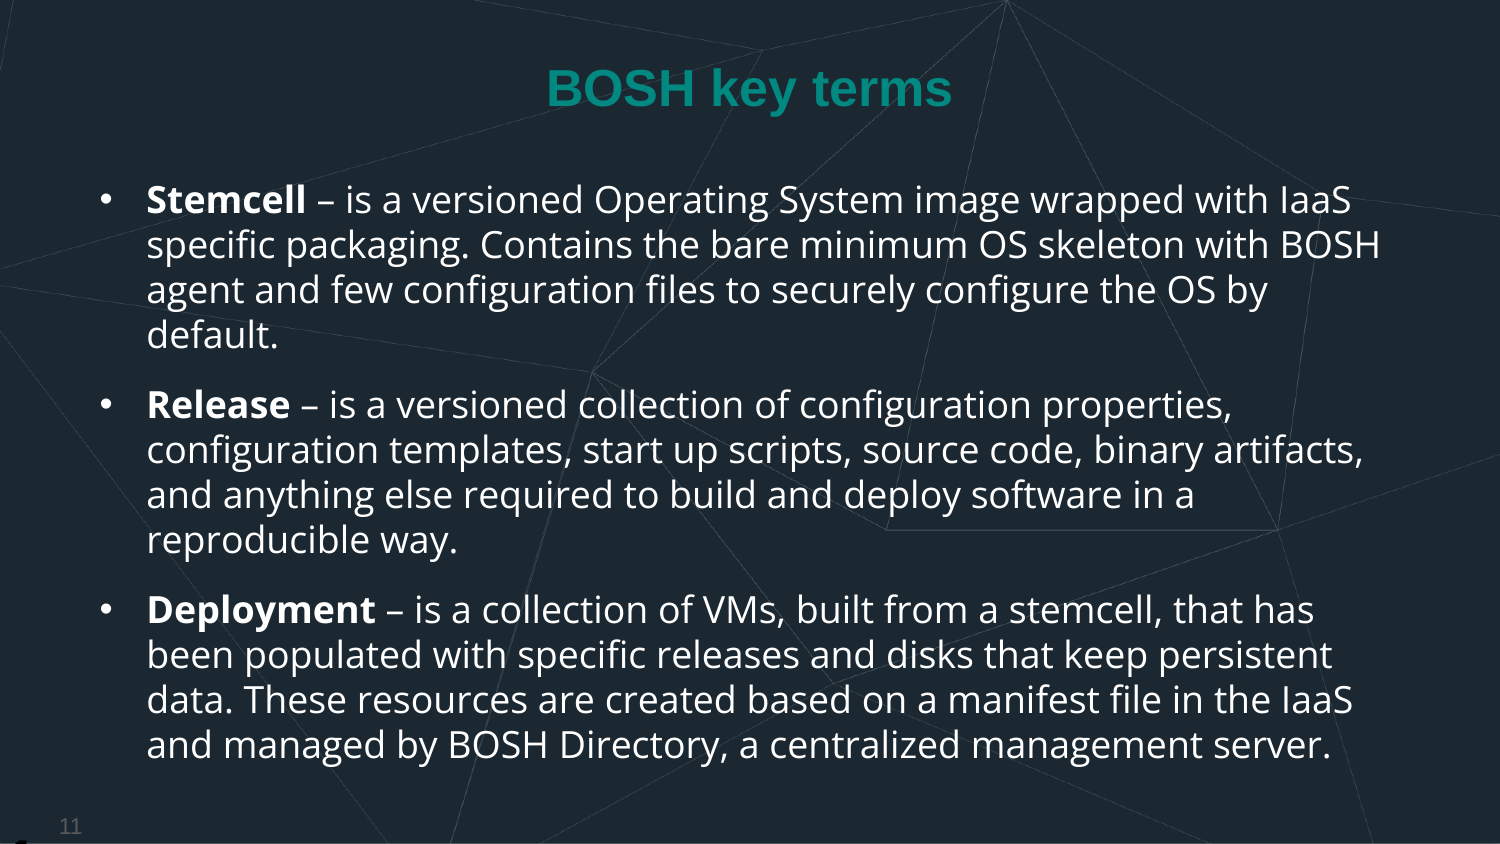

# BOSH key terms
Stemcell – is a versioned Operating System image wrapped with IaaS specific packaging. Contains the bare minimum OS skeleton with BOSH agent and few configuration files to securely configure the OS by default.
Release – is a versioned collection of configuration properties, configuration templates, start up scripts, source code, binary artifacts, and anything else required to build and deploy software in a reproducible way.
Deployment – is a collection of VMs, built from a stemcell, that has been populated with specific releases and disks that keep persistent data. These resources are created based on a manifest file in the IaaS and managed by BOSH Directory, a centralized management server.
11
11